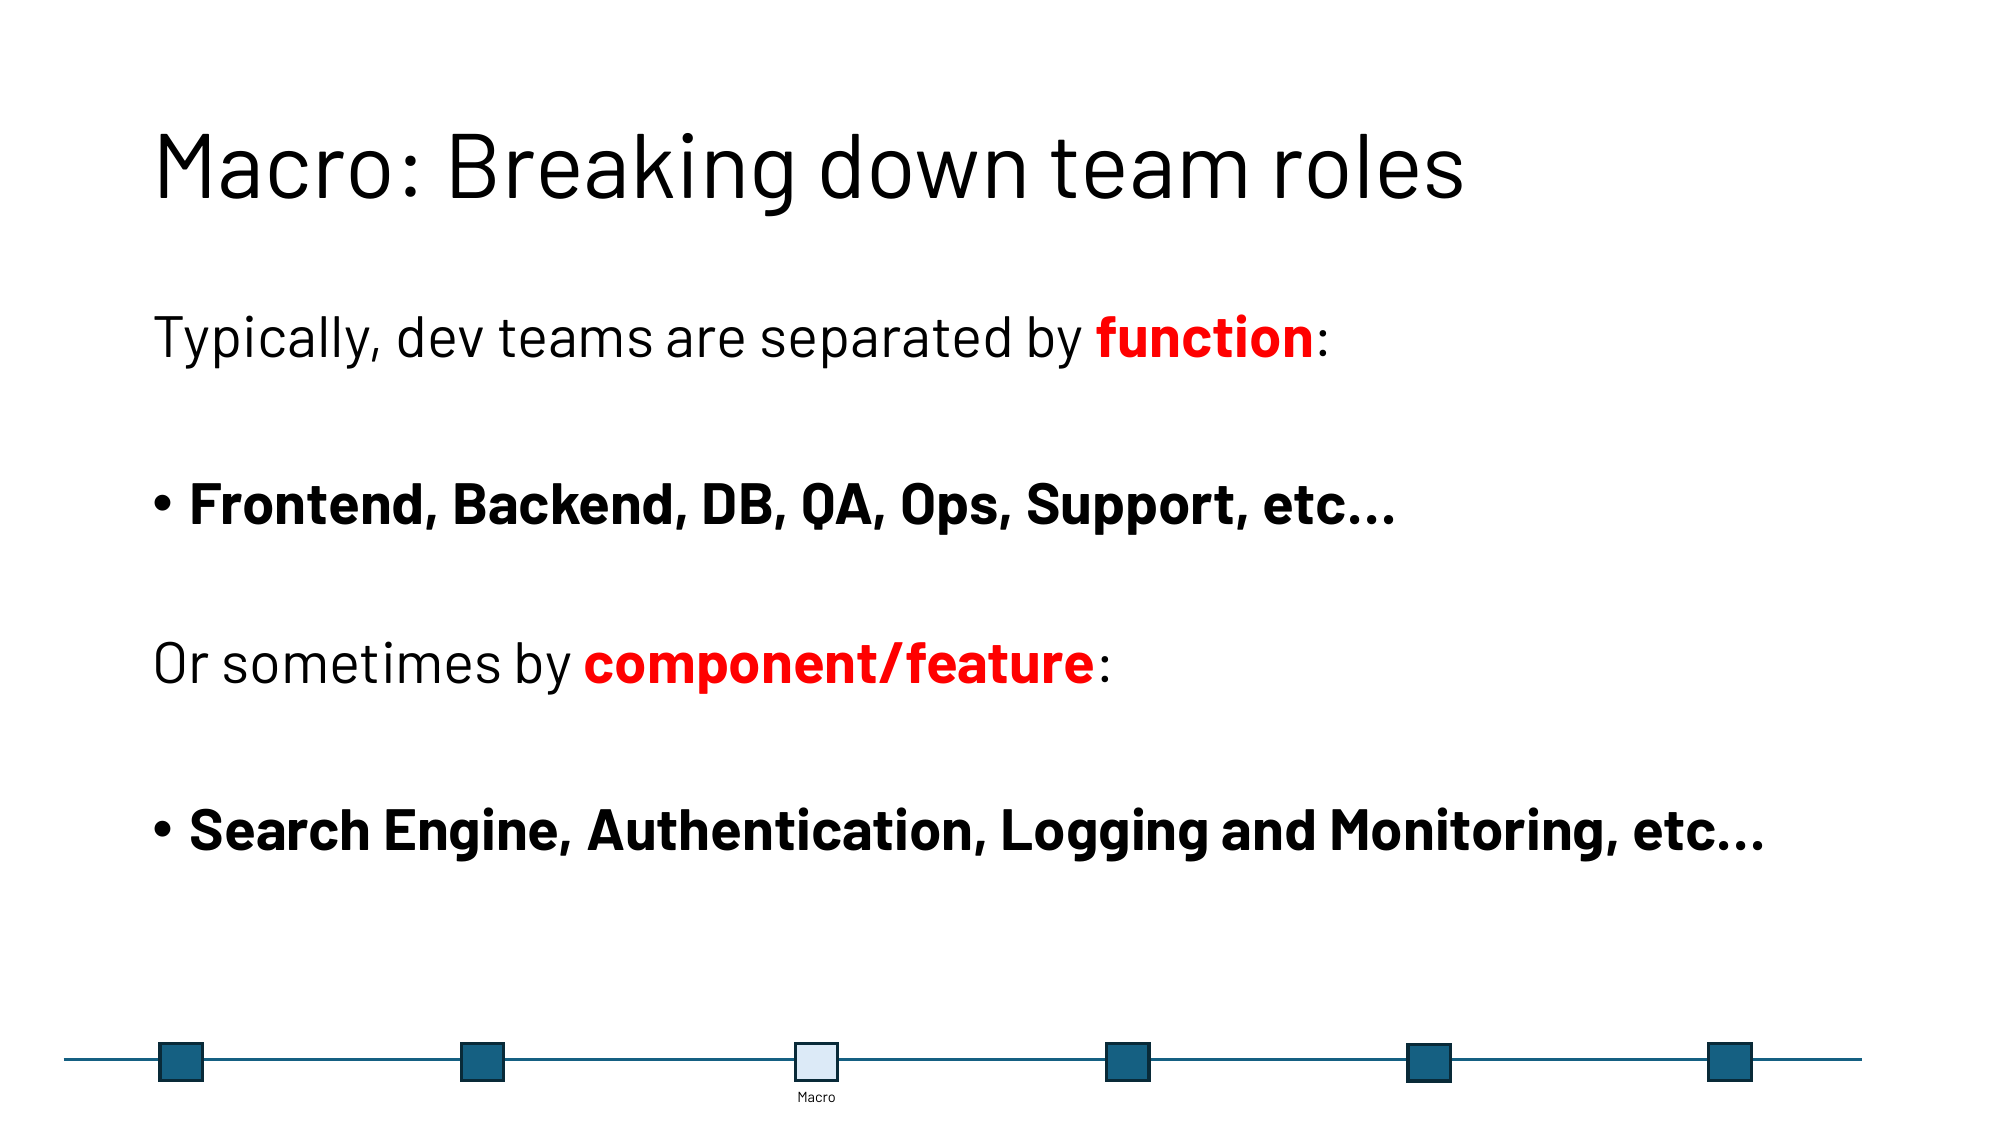

# Macro: Breaking down team roles
Typically, dev teams are separated by function:

Frontend, Backend, DB, QA, Ops, Support, etc…

Or sometimes by component/feature:

Search Engine, Authentication, Logging and Monitoring, etc…

Macro